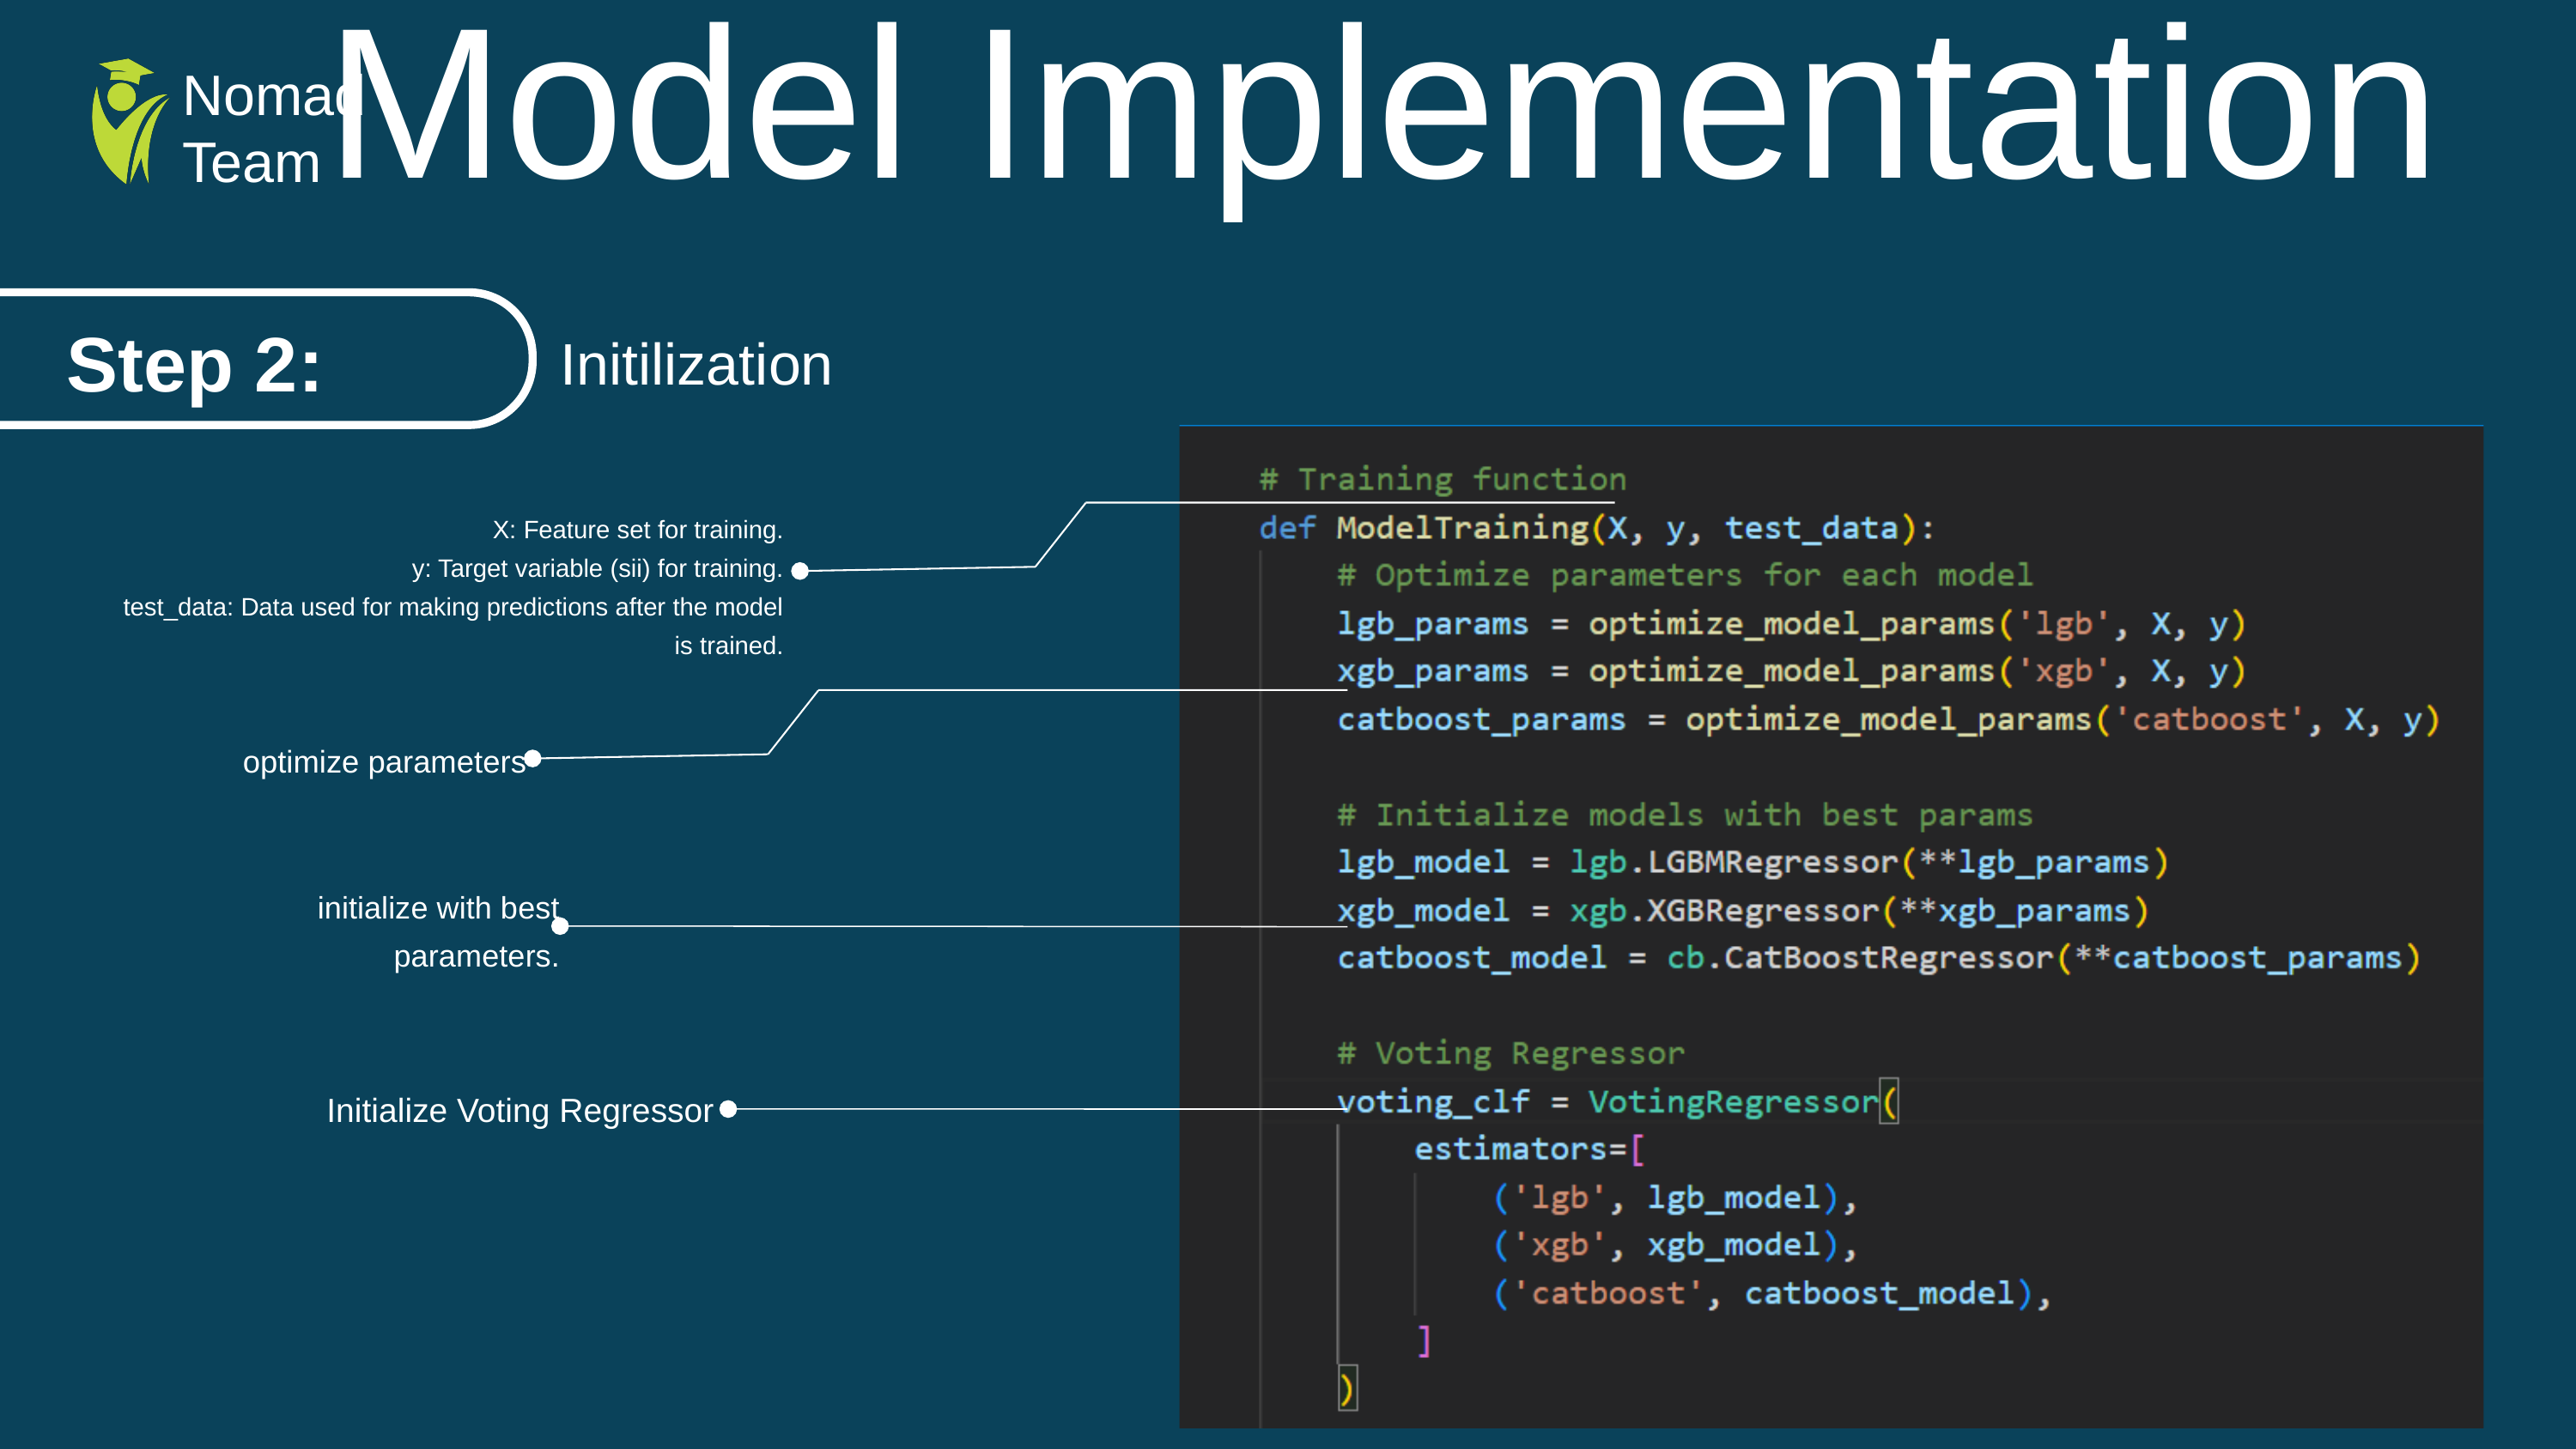

Nomad Team
Model Implementation

Step 2:
Initilization

X: Feature set for training.
y: Target variable (sii) for training.
test_data: Data used for making predictions after the model is trained.

optimize parameters
initialize with best parameters.

Initialize Voting Regressor